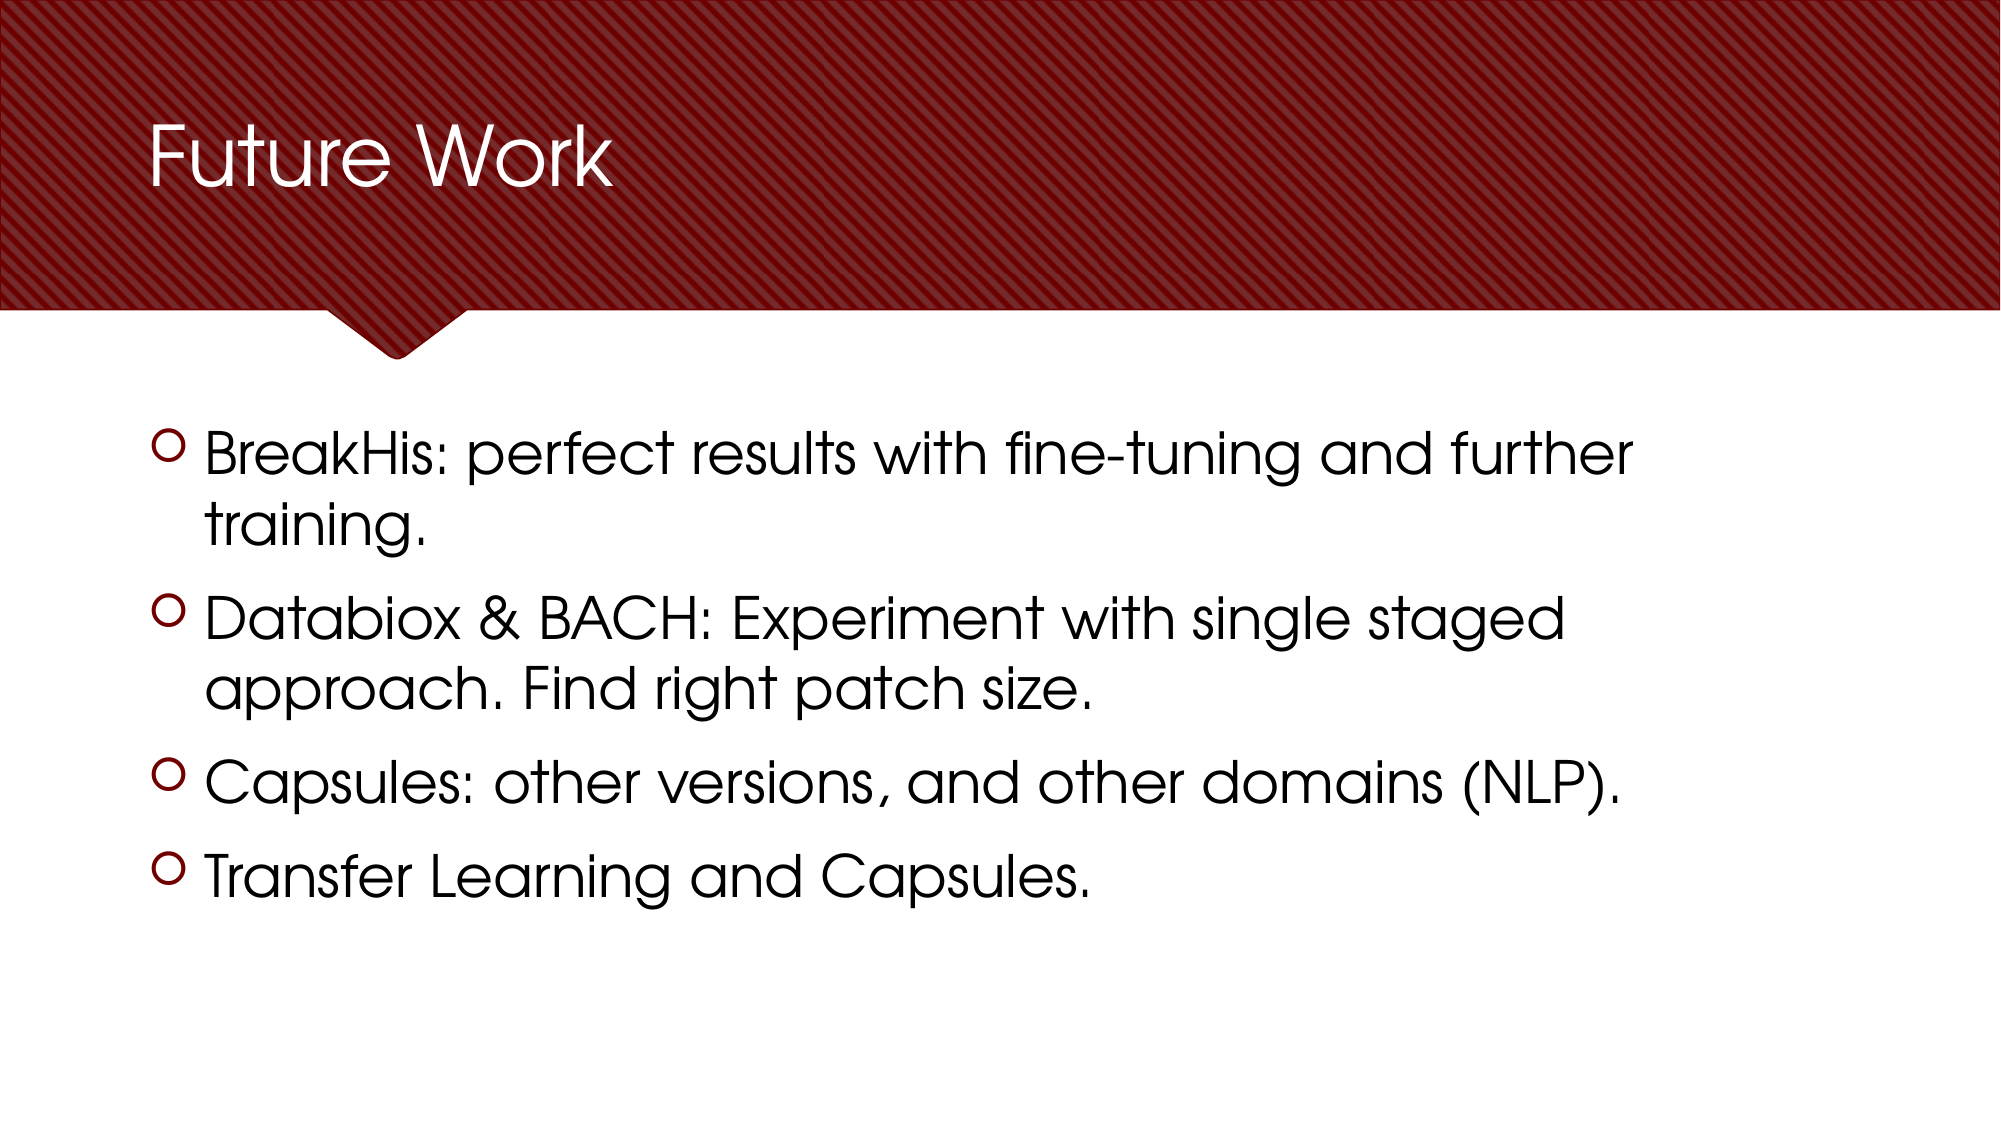

# Future Work
BreakHis: perfect results with fine-tuning and further training.
Databiox & BACH: Experiment with single staged approach. Find right patch size.
Capsules: other versions, and other domains (NLP).
Transfer Learning and Capsules.